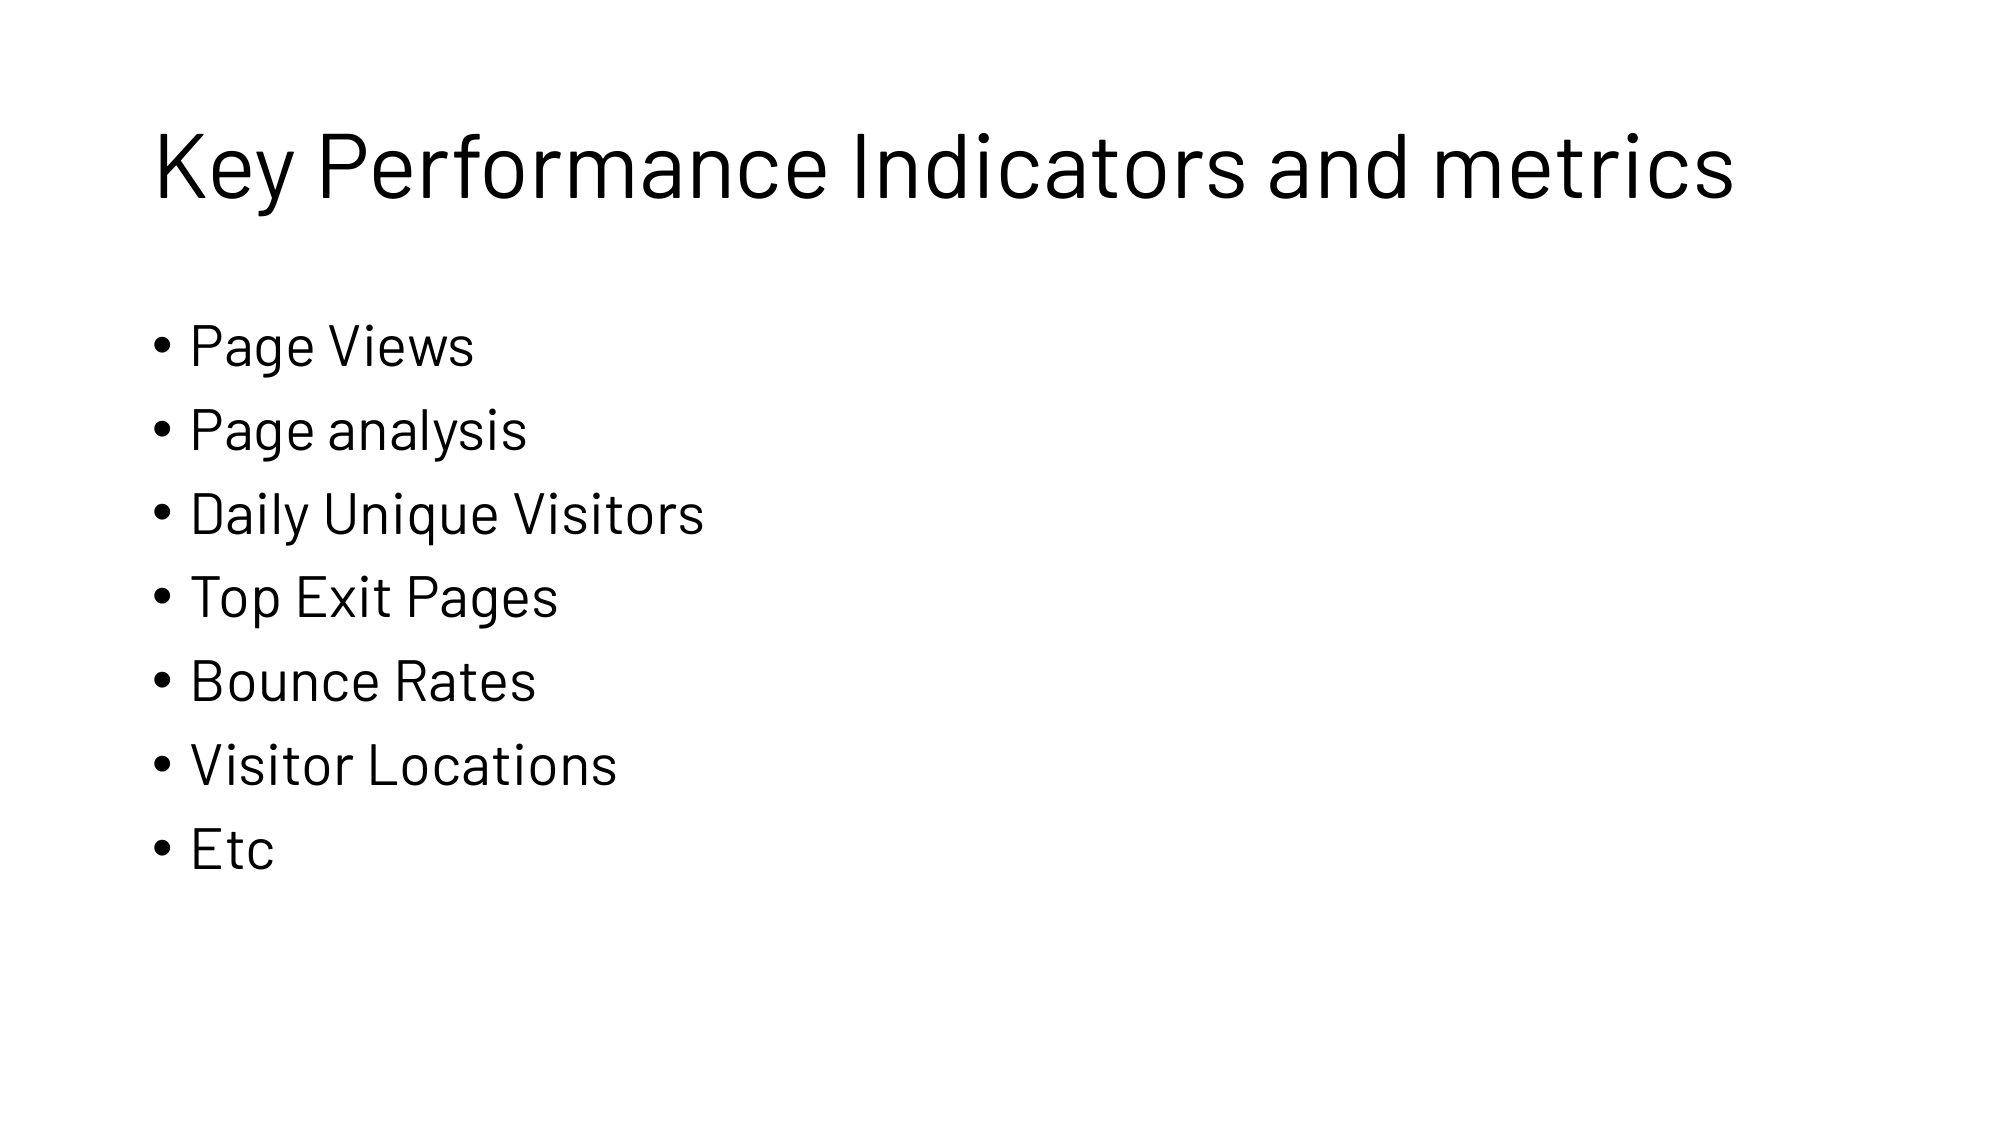

# Key Performance Indicators and metrics
Page Views
Page analysis
Daily Unique Visitors
Top Exit Pages
Bounce Rates
Visitor Locations
Etc